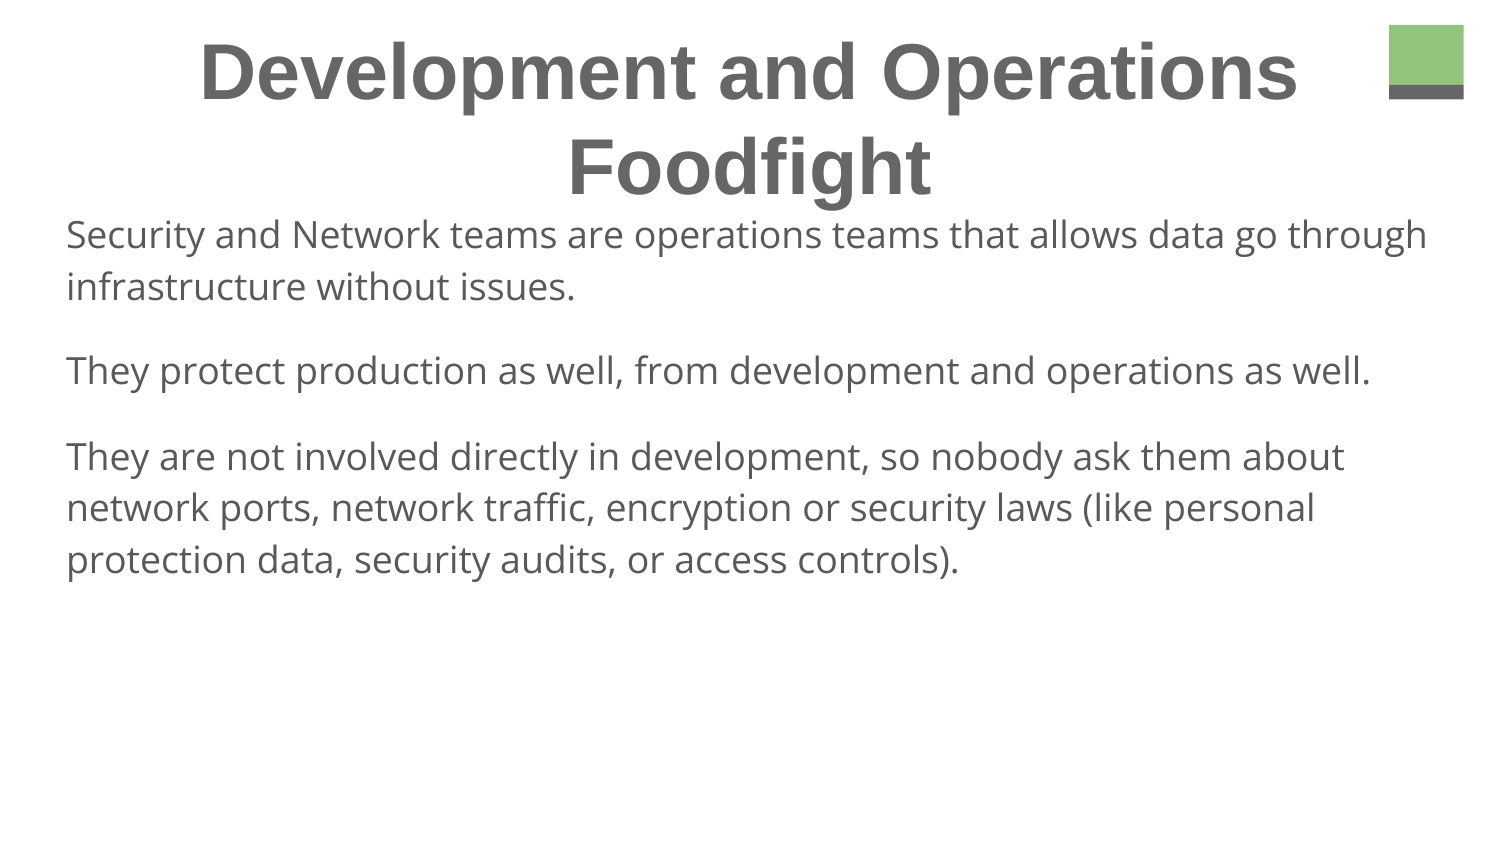

# Development and Operations Foodfight

Security and Network teams are operations teams that allows data go through infrastructure without issues.
They protect production as well, from development and operations as well.
They are not involved directly in development, so nobody ask them about network ports, network traffic, encryption or security laws (like personal protection data, security audits, or access controls).